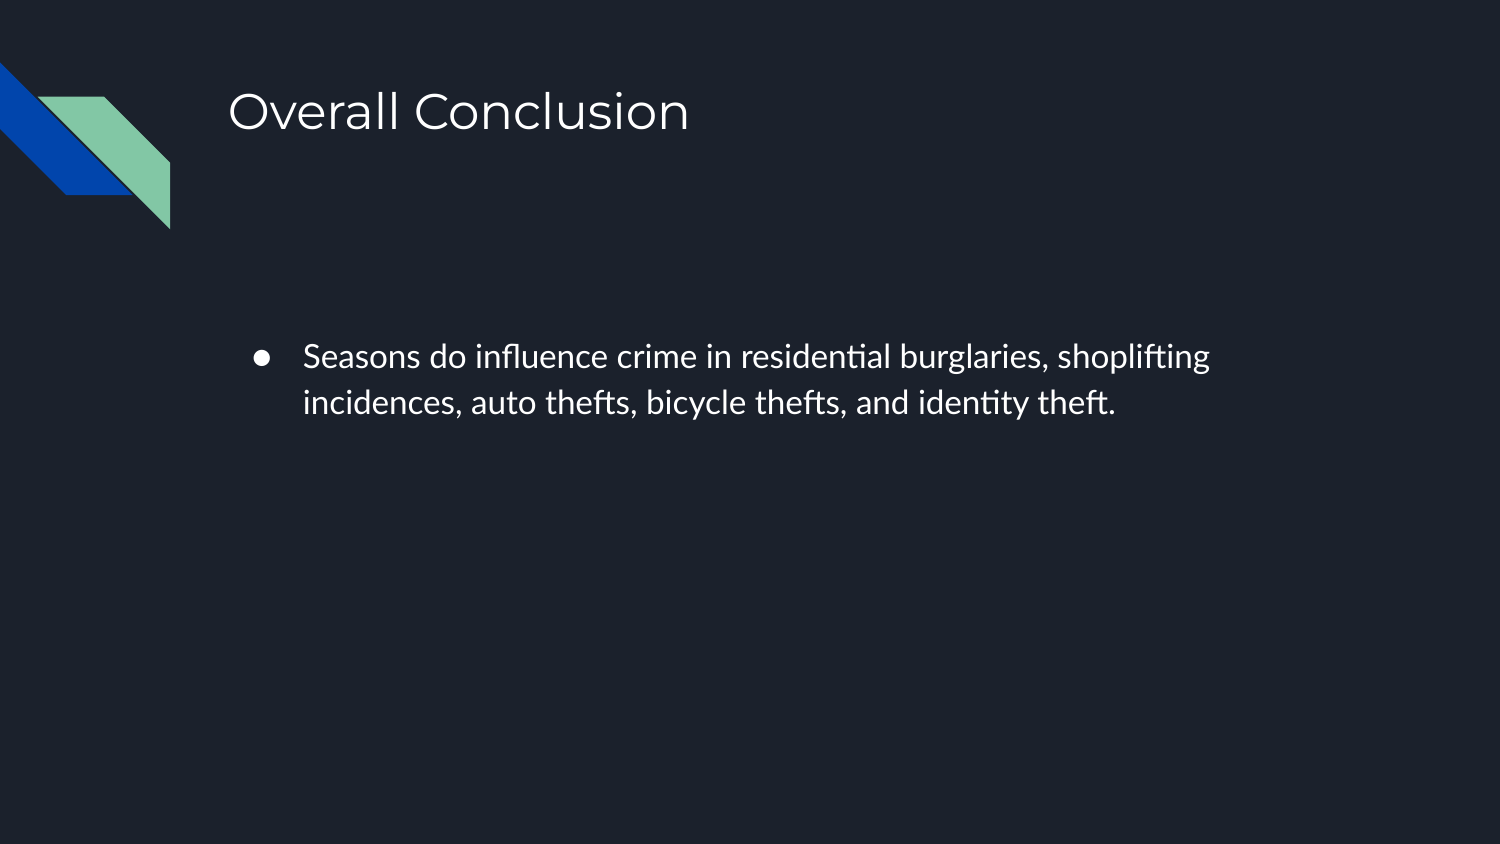

# Overall Conclusion

Seasons do influence crime in residential burglaries, shoplifting incidences, auto thefts, bicycle thefts, and identity theft.